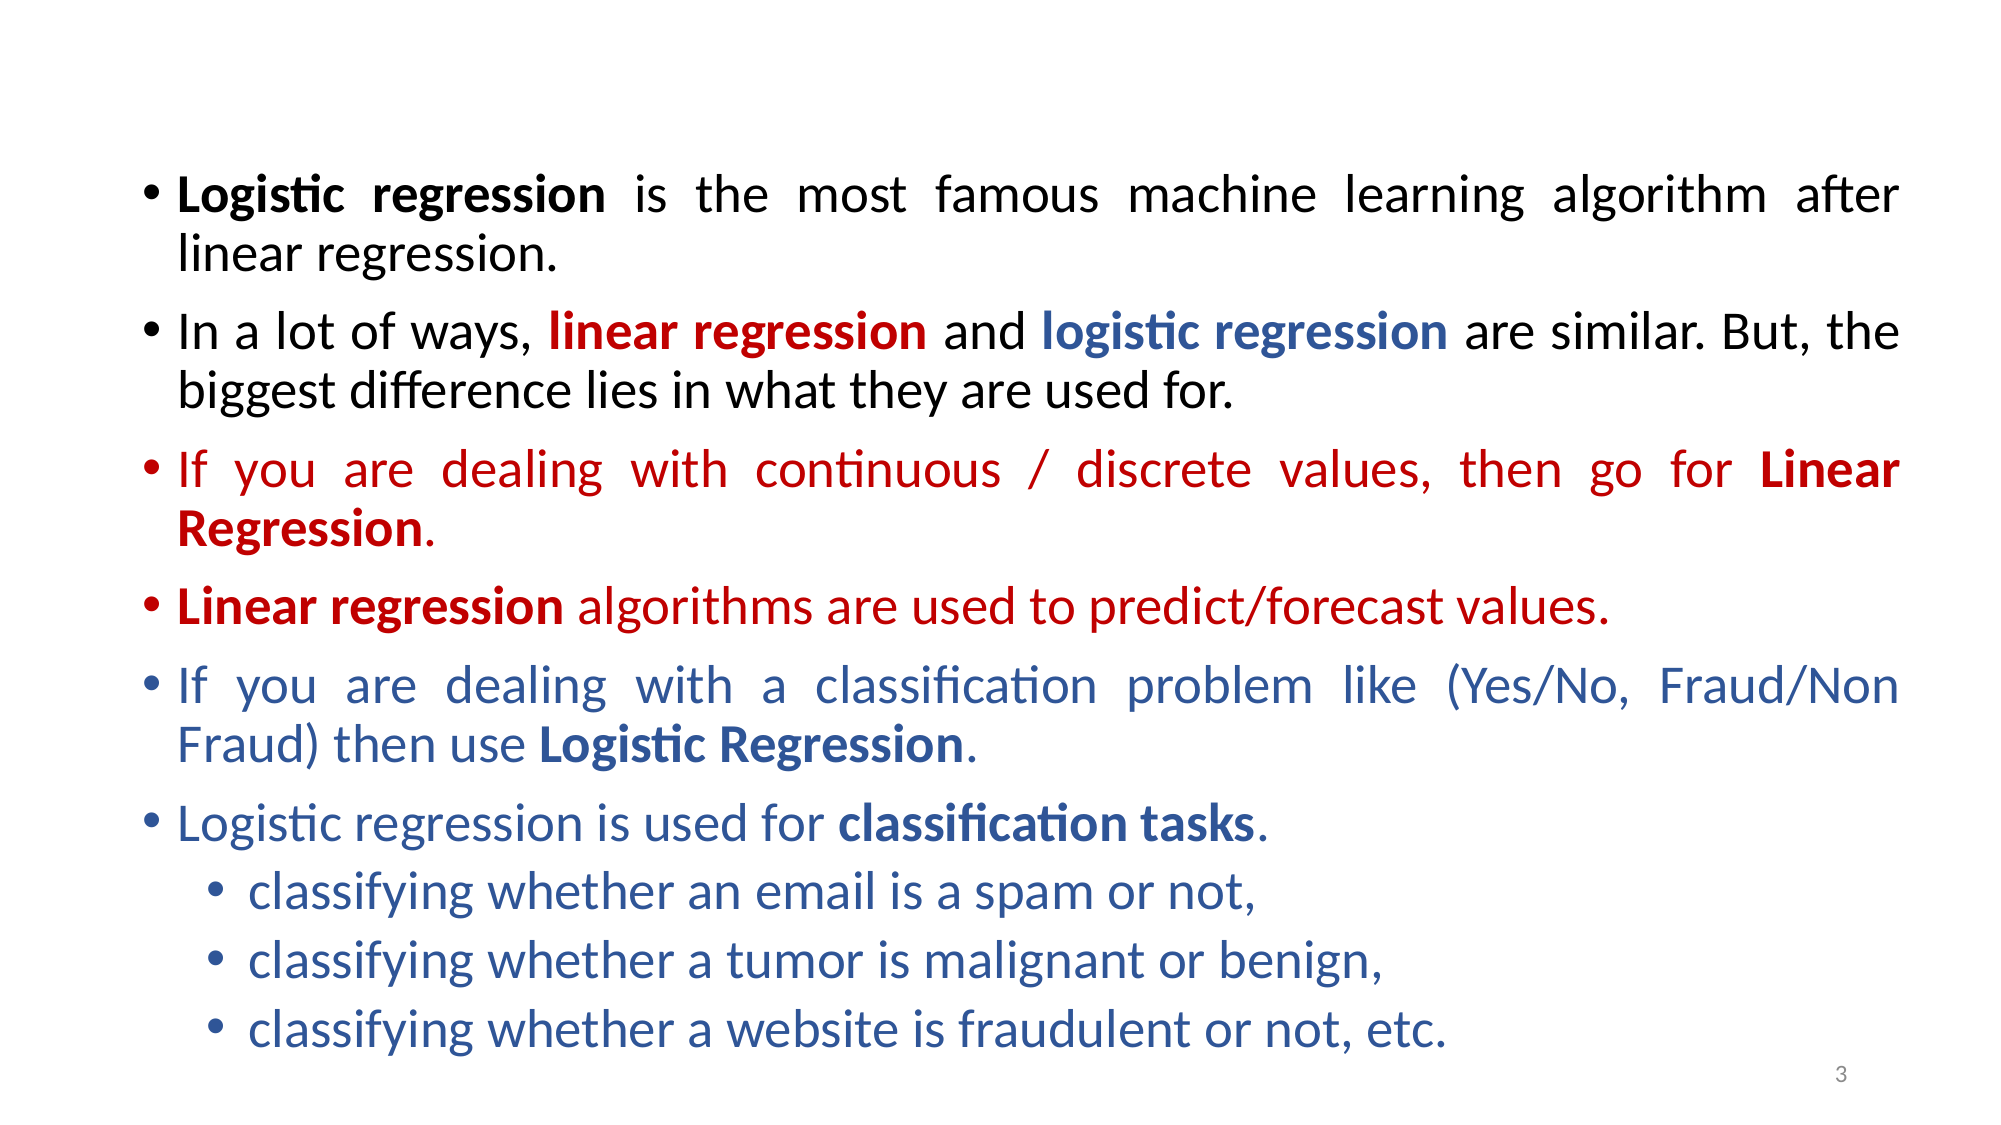

Logistic regression is the most famous machine learning algorithm after linear regression.
In a lot of ways, linear regression and logistic regression are similar. But, the biggest difference lies in what they are used for.
If you are dealing with continuous / discrete values, then go for Linear Regression.
Linear regression algorithms are used to predict/forecast values.
If you are dealing with a classification problem like (Yes/No, Fraud/Non Fraud) then use Logistic Regression.
Logistic regression is used for classification tasks.
classifying whether an email is a spam or not,
classifying whether a tumor is malignant or benign,
classifying whether a website is fraudulent or not, etc.
3